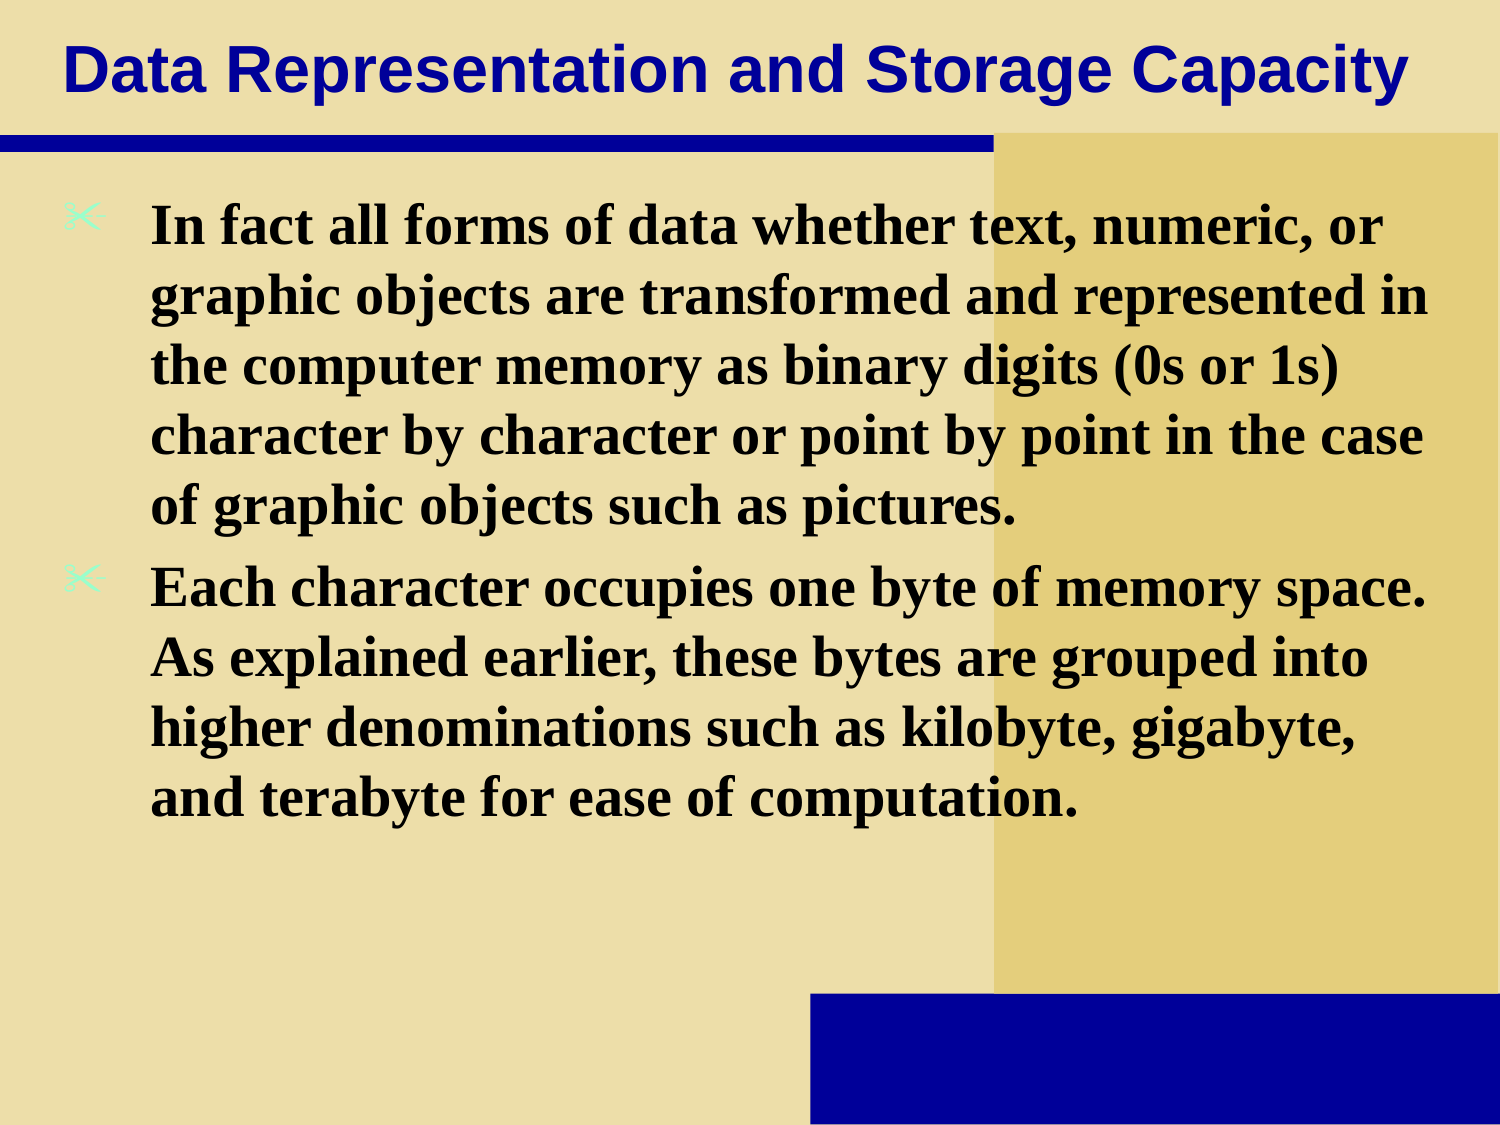

# Data Representation and Storage Capacity
In fact all forms of data whether text, numeric, or graphic objects are transformed and represented in the computer memory as binary digits (0s or 1s) character by character or point by point in the case of graphic objects such as pictures.
Each character occupies one byte of memory space. As explained earlier, these bytes are grouped into higher denominations such as kilobyte, gigabyte, and terabyte for ease of computation.